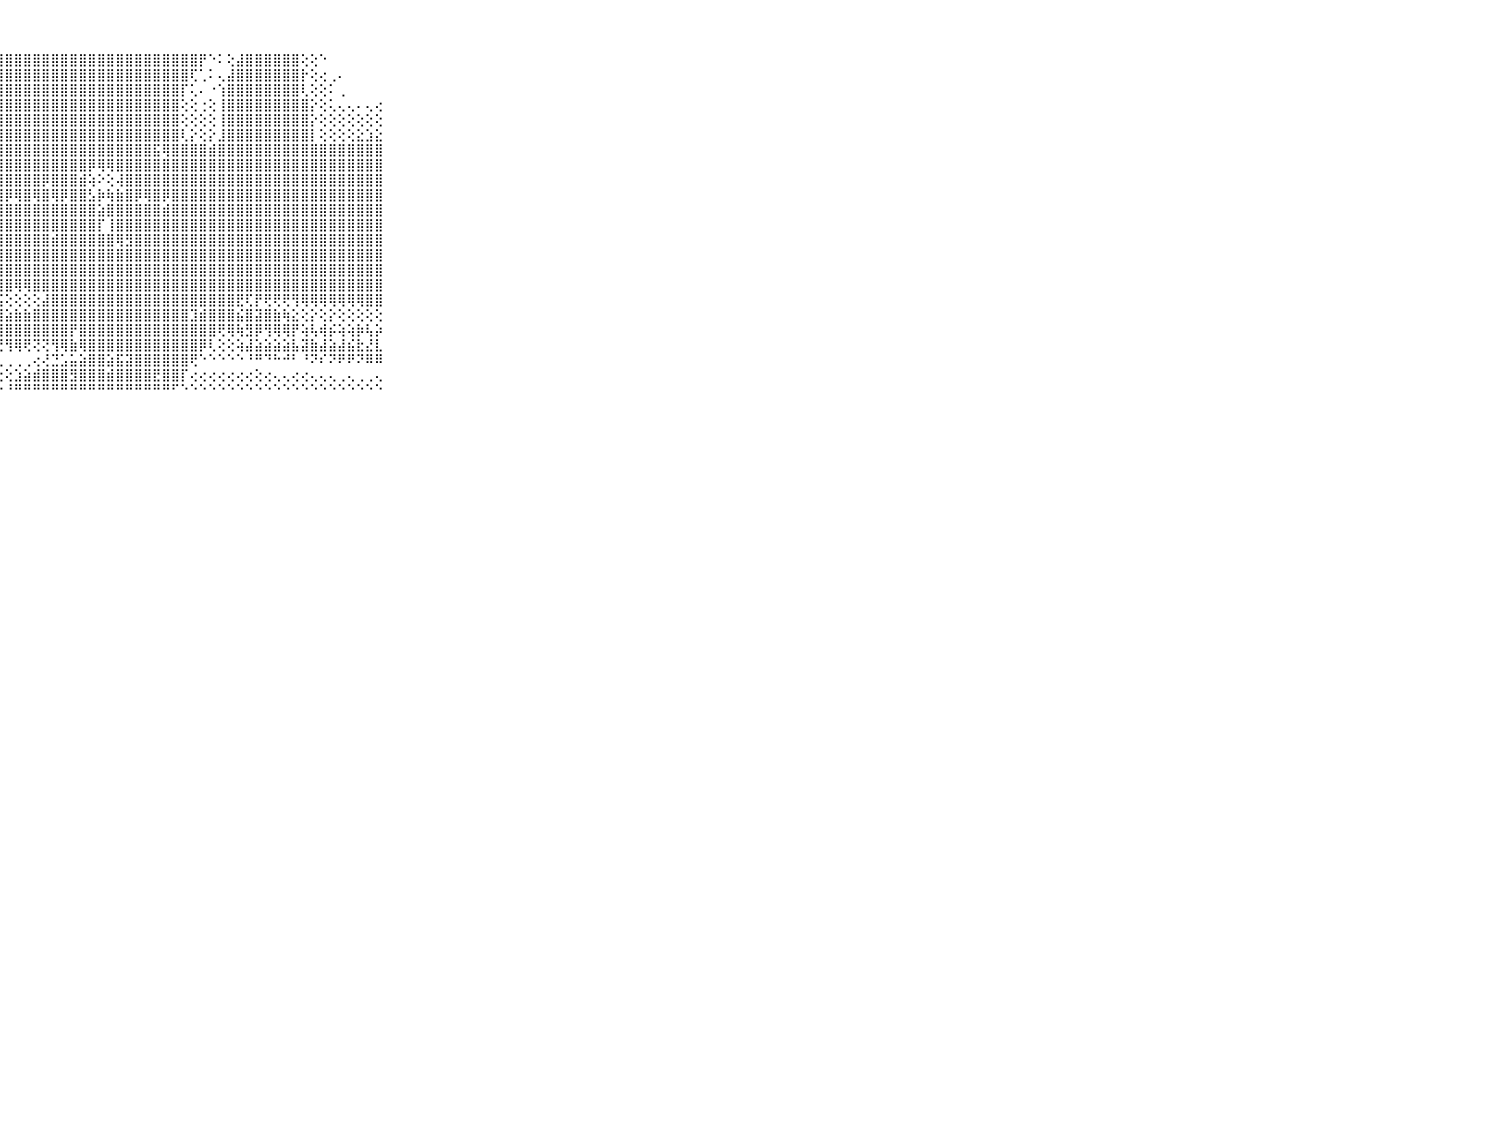

⠀⠀⠀⠀⠀⠀⠀⠀⠀⠀⠀⠀⢔⢔⢔⢜⢿⣿⣿⣿⣿⣿⣿⣿⣿⣿⣿⣿⣿⣿⣿⣿⣿⣿⣿⣿⣿⣿⣿⣿⣿⣿⣿⣿⣿⣿⣿⣿⣿⡟⠑⠅⢕⣼⣿⣿⣿⣿⣿⣿⢕⢕⠑⠀⠀⠀⠀⠀⠀⠀⠀⠀⠀⠀⠀⠀⠀⠀⠀⠀⠀
⠀⠀⠀⠀⠀⠀⠀⠀⠀⠀⠀⠀⢔⢕⣸⣇⢜⣿⣿⣿⣿⣿⣿⣿⣿⣿⣿⣿⣿⣿⣿⣿⣿⣿⣿⣿⣿⣿⣿⣿⣿⣿⣿⣿⣿⣿⣿⣿⢏⢁⠅⢄⣼⣿⣿⣿⣿⣿⣿⣿⡗⢕⢔⢀⠄⠀⠀⠀⠀⠀⠀⠀⠀⠀⠀⠀⠀⠀⠀⠀⠀
⠀⠀⠀⠀⠀⠀⠀⠀⠀⠀⠀⢀⢕⢸⣿⣿⡧⢜⣿⣿⣿⣿⣿⣿⣿⣿⣿⣿⣿⣿⣿⣿⣿⣿⣿⣿⣿⣿⣿⣿⣿⣿⣿⣿⣿⣿⣿⡏⢅⠄⠐⢱⣿⣿⣿⣿⣿⣿⣿⣿⢇⢕⢕⠅⢀⠀⠀⠀⠀⠀⠀⠀⠀⠀⠀⠀⠀⠀⠀⠀⠀
⠀⠀⠀⠀⠀⠀⠀⠀⠀⠀⠀⢱⣷⣾⣿⣿⣿⣷⣿⣿⣿⣿⣿⣿⣿⣿⣿⣿⣿⣿⣿⣿⣿⣿⣿⣿⣿⣿⣿⣿⣿⣿⣿⣿⣿⣿⣿⢕⢕⢐⢕⢸⣿⣿⣿⣿⣿⣿⣿⣿⣿⡕⢕⢅⢄⢄⠄⢄⢔⠀⠀⠀⠀⠀⠀⠀⠀⠀⠀⠀⠀
⠀⠀⠀⠀⠀⠀⠀⠀⠀⠀⠀⢸⣿⣿⣿⣿⣿⣿⣿⣿⣿⣿⣿⣿⣿⣿⣿⣿⣿⣿⣿⣿⣿⣿⣿⣿⣿⣿⣿⣿⣿⣿⣿⣿⣿⣿⣿⢕⢕⢕⢕⢸⣿⣿⣿⣿⣿⣿⣿⣿⣿⡕⢕⢕⢕⢕⢕⢕⢕⠀⠀⠀⠀⠀⠀⠀⠀⠀⠀⠀⠀
⠀⠀⠀⠀⠀⠀⠀⠀⠀⠀⠀⢸⣿⣿⣿⣿⣿⣿⣿⣿⣿⣿⣿⣿⣿⣿⣿⣿⣿⣿⣿⣿⣿⣿⣿⣿⣿⣿⣿⣿⣿⣿⣿⣿⣿⣿⣿⢇⡕⢕⡕⣸⣿⣿⣿⣿⣿⣿⣿⣿⣿⡇⢕⢕⢕⢕⣕⣱⣕⠀⠀⠀⠀⠀⠀⠀⠀⠀⠀⠀⠀
⠀⠀⠀⠀⠀⠀⠀⠀⠀⠀⠀⢸⣿⣿⣿⣿⣿⣿⣿⣿⣿⣿⣿⣿⣿⣿⣿⣿⣿⣿⣿⣿⣿⣿⣿⣿⣿⣿⣿⣿⣿⣿⣿⣿⣯⢿⣿⣿⣿⣿⣾⣿⣿⣿⣿⣿⣿⣿⣿⣿⣿⣿⣿⣿⣿⣿⣿⣿⣿⠀⠀⠀⠀⠀⠀⠀⠀⠀⠀⠀⠀
⠀⠀⠀⠀⠀⠀⠀⠀⠀⠀⠀⢸⣿⣿⣿⣿⣿⣿⣿⣿⣿⣿⣿⣿⣿⣿⣿⣿⣿⣿⣿⣿⣿⣿⣿⣿⣿⡿⢿⢿⣿⣿⣿⣿⣿⣿⣿⣿⣿⣿⣿⣿⣿⣿⣿⣿⣿⣿⣿⣿⣿⣿⣿⣿⣿⣿⣿⣿⣿⠀⠀⠀⠀⠀⠀⠀⠀⠀⠀⠀⠀
⠀⠀⠀⠀⠀⠀⠀⠀⠀⠀⠀⢸⣿⣿⣿⣿⣿⣿⣿⣿⣿⣿⣿⣿⣿⣿⣿⣿⣿⣿⣿⣿⡿⣿⣿⣿⣾⢵⠕⢕⢼⣿⣿⣿⣿⣿⣿⣿⣿⣿⣿⣿⣿⣿⣿⣿⣿⣿⣿⣿⣿⣿⣿⣿⣿⣿⣿⣿⣿⠀⠀⠀⠀⠀⠀⠀⠀⠀⠀⠀⠀
⠀⠀⠀⠀⠀⠀⠀⠀⠀⠀⠀⢸⣿⣿⣿⣿⣿⣿⣿⣿⣿⣿⣿⣿⣿⣿⣿⣿⡿⢿⣿⢿⣿⢿⡿⣿⣿⣣⡷⢷⣷⣿⡿⢿⣿⡿⣿⣿⣿⣿⣿⣿⣿⣿⣿⣿⣿⣿⣿⣿⣿⣿⣿⣿⣿⣿⣿⣿⣿⠀⠀⠀⠀⠀⠀⠀⠀⠀⠀⠀⠀
⠀⠀⠀⠀⠀⠀⠀⠀⠀⠀⠀⢸⣿⣿⣿⣿⣿⣿⣿⡿⣿⣿⣿⣿⣿⣿⣿⣿⣿⣿⣿⣿⣿⣿⣿⣿⣿⣿⣵⣿⣿⣿⣿⣿⣿⣾⣿⣿⣿⣿⣿⣿⣿⣿⣿⣿⣿⣿⣿⣿⣿⣿⣿⣿⣿⣿⣿⣿⣿⠀⠀⠀⠀⠀⠀⠀⠀⠀⠀⠀⠀
⠀⠀⠀⠀⠀⠀⠀⠀⠀⠀⠀⢸⣿⣿⣿⣿⣿⣿⣿⣿⣿⣿⣿⣿⣿⣿⣿⣿⣿⣿⣿⣿⣿⣿⣿⣿⣿⣿⡏⢸⣿⣿⣿⣿⣿⣿⣿⣿⣿⣿⣿⣿⣿⣿⣿⣿⣿⣿⣿⣿⣿⣿⣿⣿⣿⣿⣿⣿⣿⠀⠀⠀⠀⠀⠀⠀⠀⠀⠀⠀⠀
⠀⠀⠀⠀⠀⠀⠀⠀⠀⠀⠀⢸⣿⣿⣿⣿⣿⣿⣿⣿⣿⣿⣿⣿⣿⣿⣿⣿⣿⣿⣿⣿⣿⣾⣿⣿⣿⣿⣿⣿⢿⣻⣿⣿⣿⣿⣿⣿⣿⣿⣿⣿⣿⣿⣿⣿⣿⣿⣿⣿⣿⣿⣿⣿⣿⣿⣿⣿⣿⠀⠀⠀⠀⠀⠀⠀⠀⠀⠀⠀⠀
⠀⠀⠀⠀⠀⠀⠀⠀⠀⠀⠀⢸⣿⣿⣿⣿⣿⣿⣿⣿⣿⣿⣿⣿⣿⣿⣿⣿⣿⣿⣿⣿⣿⣿⣿⣿⣿⣿⣿⣿⣿⣿⣿⣿⣿⣿⣿⣿⣿⣿⣿⣿⣿⣿⣿⣿⣿⣿⣿⣿⣿⣿⣿⣿⣿⣿⣿⣿⣿⠀⠀⠀⠀⠀⠀⠀⠀⠀⠀⠀⠀
⠀⠀⠀⠀⠀⠀⠀⠀⠀⠀⠀⢸⣿⣿⣿⣿⣿⣿⣿⣿⣿⣿⣿⣿⣿⣿⣿⣿⣿⣿⣿⣿⣿⣿⣿⣿⣿⣿⣿⣿⣿⣿⣿⣿⣿⣿⣿⣿⣿⣿⣿⣿⣿⣿⣿⣿⣿⣿⣿⣿⣿⣿⣿⣿⣿⣿⣿⣿⣿⠀⠀⠀⠀⠀⠀⠀⠀⠀⠀⠀⠀
⠀⠀⠀⠀⠀⠀⠀⠀⠀⠀⠀⢸⣿⣿⣿⣿⣿⣿⣿⣿⣿⣿⣿⣿⣿⣿⣿⣿⣿⢿⢿⣿⣿⣿⣿⣿⣿⣿⣿⣿⣿⣿⣿⣿⣿⣿⣿⣿⣿⣿⣿⣿⣿⣿⣿⣿⣿⣿⣿⣿⣿⣿⣿⣿⣿⣿⣿⣿⣿⠀⠀⠀⠀⠀⠀⠀⠀⠀⠀⠀⠀
⠀⠀⠀⠀⠀⠀⠀⠀⠀⠀⠀⠘⢟⢟⢟⢿⢿⢿⢿⣿⣿⣿⣿⣿⣿⣿⣿⣯⢕⢕⢕⢕⣼⣿⣿⣿⣿⣿⣿⣿⣿⣿⣿⣿⣿⣿⣿⣿⣿⣿⣿⣿⣿⣟⢏⡟⢟⢟⢟⢻⢿⢿⢿⢿⢿⢿⢿⣿⣿⠀⠀⠀⠀⠀⠀⠀⠀⠀⠀⠀⠀
⠀⠀⠀⠀⠀⠀⠀⠀⠀⠀⠀⢀⢕⢕⢕⢕⢕⢕⣹⡝⣟⣿⣿⣿⣿⣿⣿⣿⣵⣷⣷⣿⣿⣿⣿⣿⣿⣿⣿⣿⣿⣿⣿⣿⣿⣿⣿⣿⣹⣾⣿⣿⣿⣮⣿⣽⣿⣷⢷⣕⢕⡕⢕⡕⢕⢕⢕⢕⢕⠀⠀⠀⠀⠀⠀⠀⠀⠀⠀⠀⠀
⠀⠀⠀⠀⠀⠀⠀⠀⠀⠀⠀⠑⢝⢝⢕⢕⢅⢝⢅⢑⣿⣿⣿⣿⣿⣿⣿⣿⣿⣿⣿⣿⣿⣿⣿⡟⣿⣿⣿⣿⣿⣿⣿⣿⣿⣿⣿⣿⣿⣿⣿⢟⢿⢷⣻⡿⢻⢿⢿⡟⢵⢧⢾⡮⢵⢵⡷⢧⡵⠀⠀⠀⠀⠀⠀⠀⠀⠀⠀⠀⠀
⠀⠀⠀⠀⠀⠀⠀⠀⠀⠀⠀⠸⢿⢿⢿⢿⢟⢽⢿⢿⢟⢟⢟⢟⢟⢝⢝⢝⢻⢿⢟⢝⢝⢻⢿⣷⢿⣿⣿⣿⣿⣿⣿⣿⣿⣿⣿⣿⣿⡿⢇⢕⢕⢵⣼⣵⣵⣵⣵⣧⣽⣷⣼⣵⣼⣮⣗⣜⣇⠀⠀⠀⠀⠀⠀⠀⠀⠀⠀⠀⠀
⠀⠀⠀⠀⠀⠀⠀⠀⠀⠀⠀⠀⢄⢄⢄⢄⢄⢀⢀⢀⢀⢀⢀⢀⢀⢁⢀⢀⢀⢀⢀⢔⢜⣙⣡⣥⣵⣿⣿⣵⣯⣽⣿⣿⣿⣿⣿⣿⢟⠑⠑⠑⠑⠑⠘⠛⠙⠓⠚⠃⠘⠝⠎⠝⠟⠟⠝⠿⠿⠀⠀⠀⠀⠀⠀⠀⠀⠀⠀⠀⠀
⠀⠀⠀⠀⠀⠀⠀⠀⠀⠀⠀⠀⢕⢕⢕⢕⢕⢕⢕⢕⢕⢕⢕⢕⢕⢕⢕⢕⢕⣱⣵⣾⣿⣿⣿⣻⣿⣿⣿⣾⣿⣿⣿⣿⣟⣿⣿⡏⢔⢔⢔⢔⢔⢔⢔⢕⢔⢄⢄⢔⢔⢄⢄⢄⢀⢄⢀⢀⢄⠀⠀⠀⠀⠀⠀⠀⠀⠀⠀⠀⠀
⠀⠀⠀⠀⠀⠀⠀⠀⠀⠀⠀⠀⠑⠑⠑⠑⠑⠓⠑⠑⠑⠑⠑⠑⠑⠑⠑⠑⠘⠛⠛⠛⠛⠛⠛⠛⠛⠛⠛⠛⠛⠛⠛⠛⠛⠛⠋⠑⠑⠑⠑⠑⠑⠑⠑⠑⠑⠑⠑⠑⠑⠑⠑⠑⠑⠑⠑⠑⠑⠀⠀⠀⠀⠀⠀⠀⠀⠀⠀⠀⠀